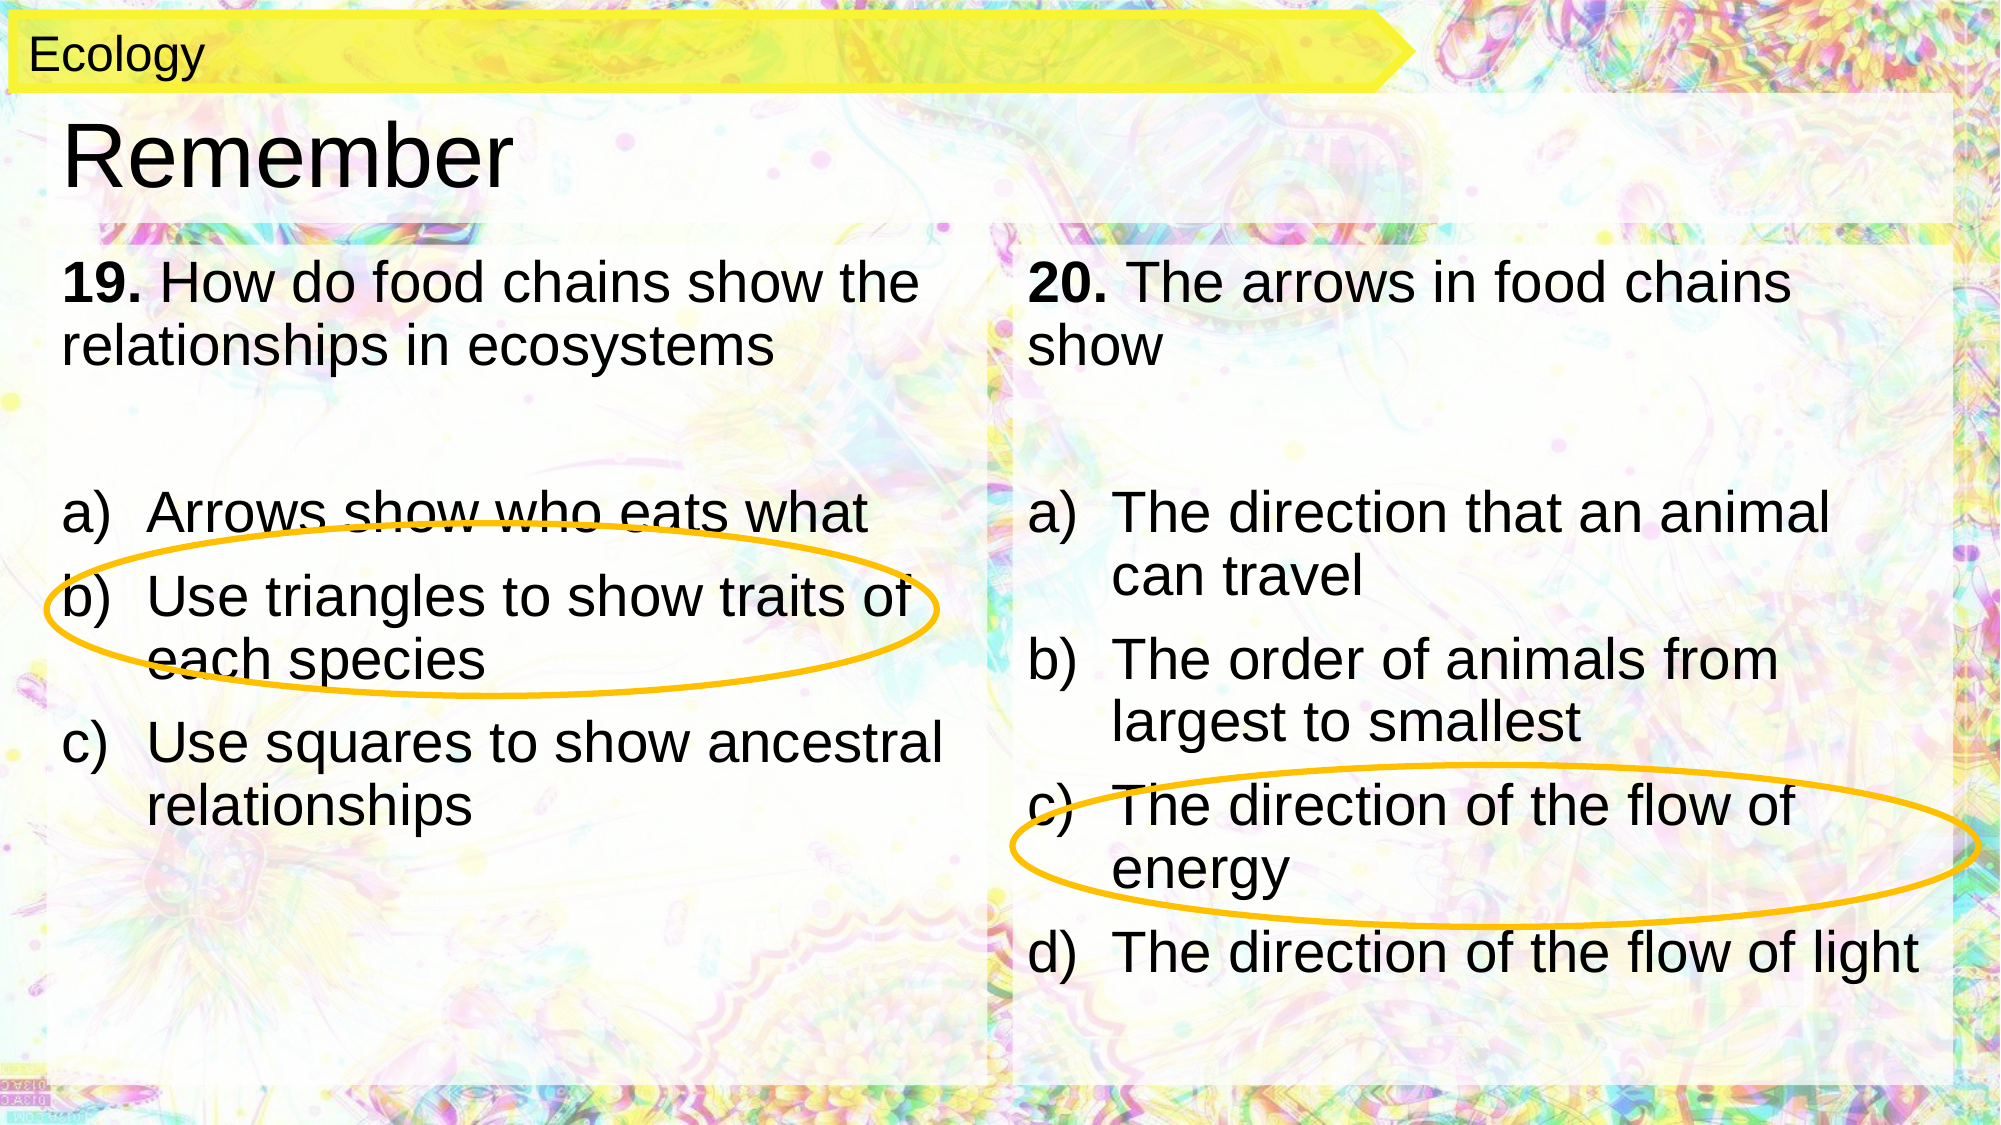

Ecology

# Remember
20. The arrows in food chains show

The direction that an animal can travel
The order of animals from largest to smallest
The direction of the flow of energy
The direction of the flow of light
19. How do food chains show the relationships in ecosystems

Arrows show who eats what
Use triangles to show traits of each species
Use squares to show ancestral relationships